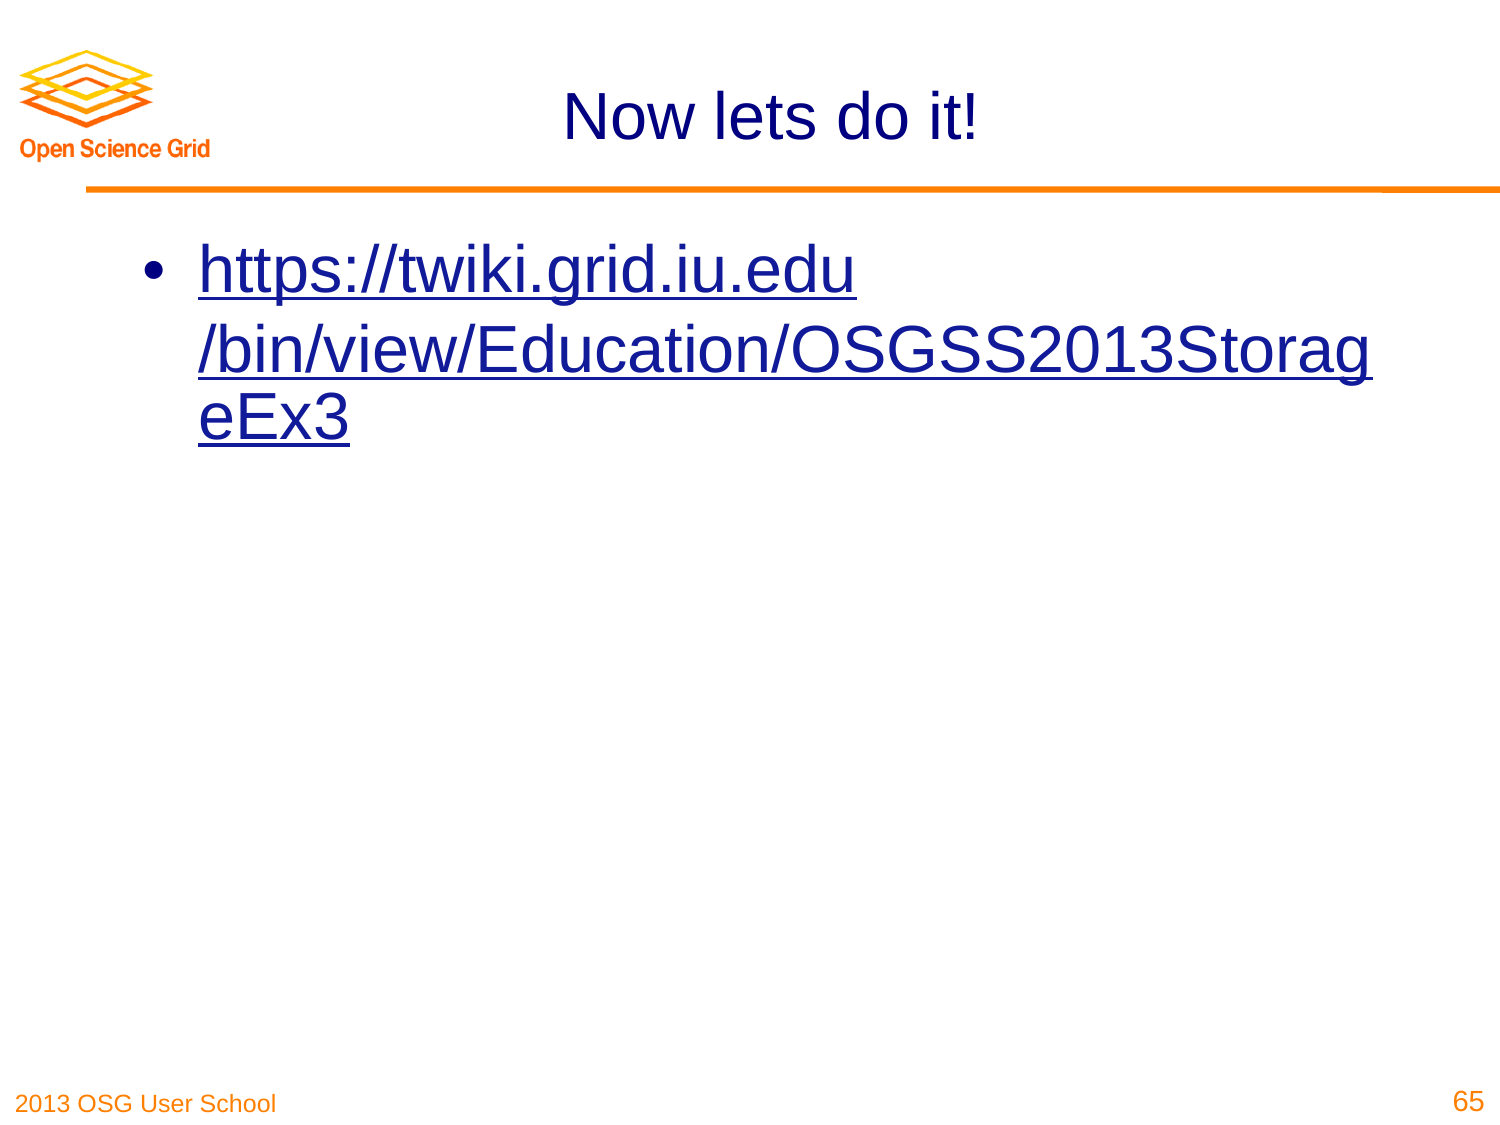

# Now lets do it!
https://twiki.grid.iu.edu/bin/view/Education/OSGSS2013StorageEx3
65